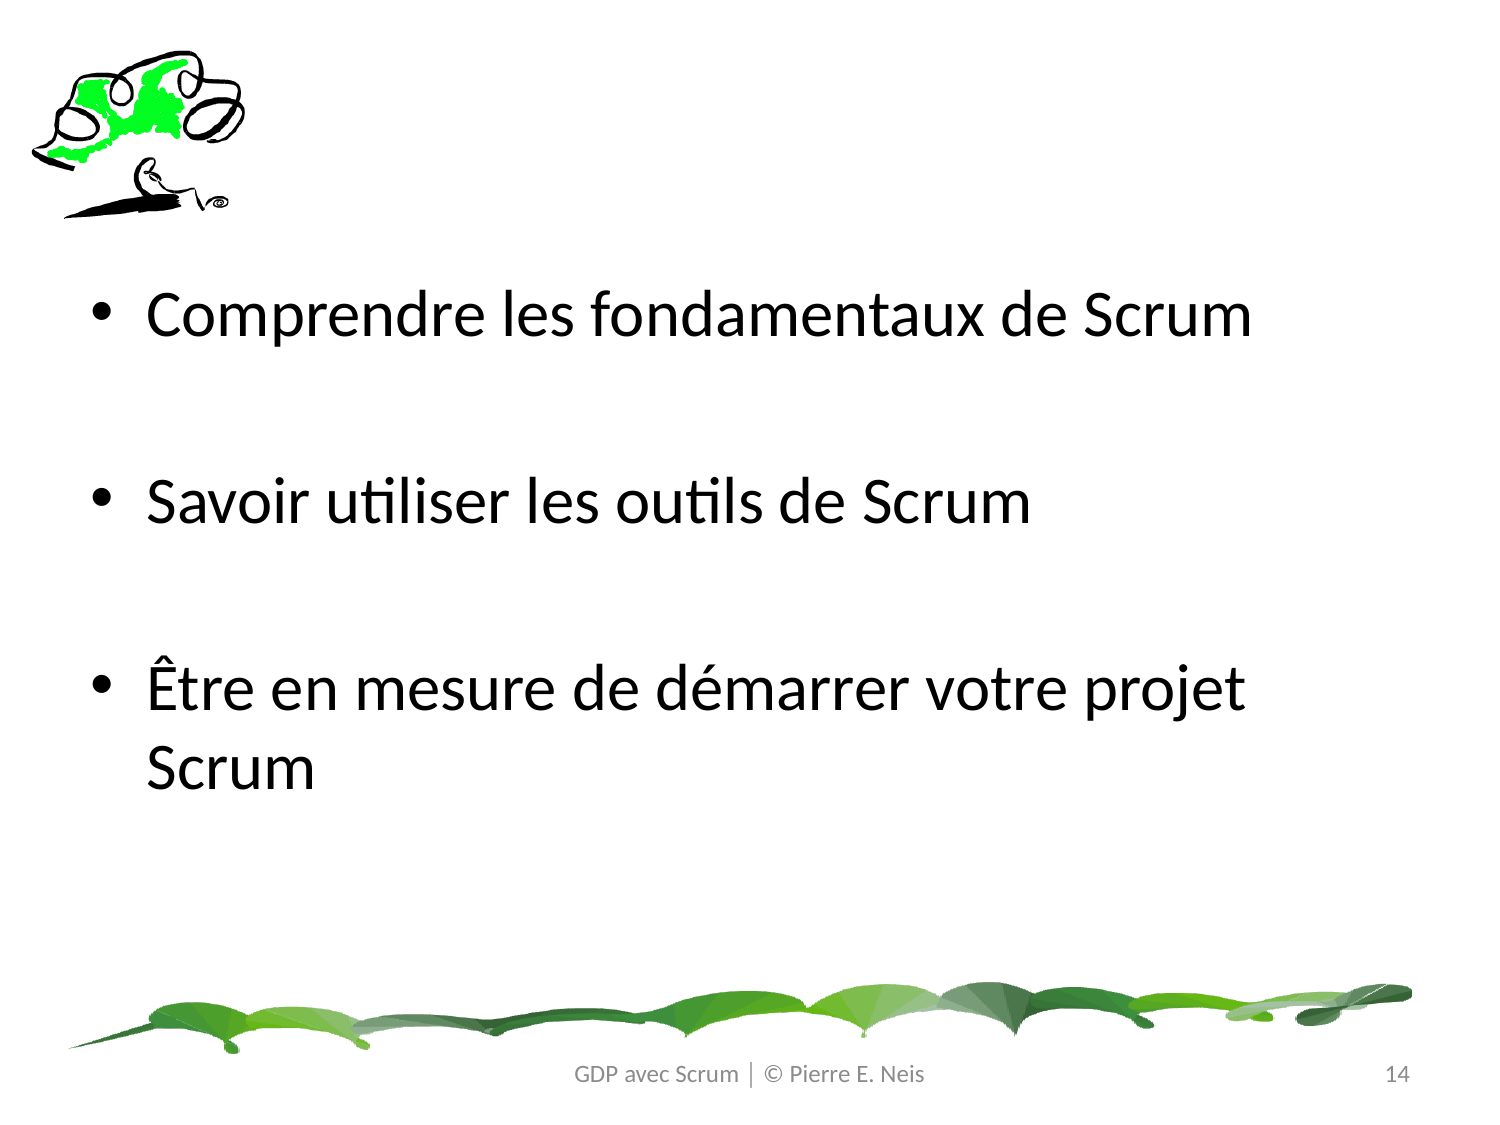

# Objectif
Comprendre les fondamentaux de Scrum

Savoir utiliser les outils de Scrum

Être en mesure de démarrer votre projet Scrum
GDP avec Scrum │ © Pierre E. Neis
14